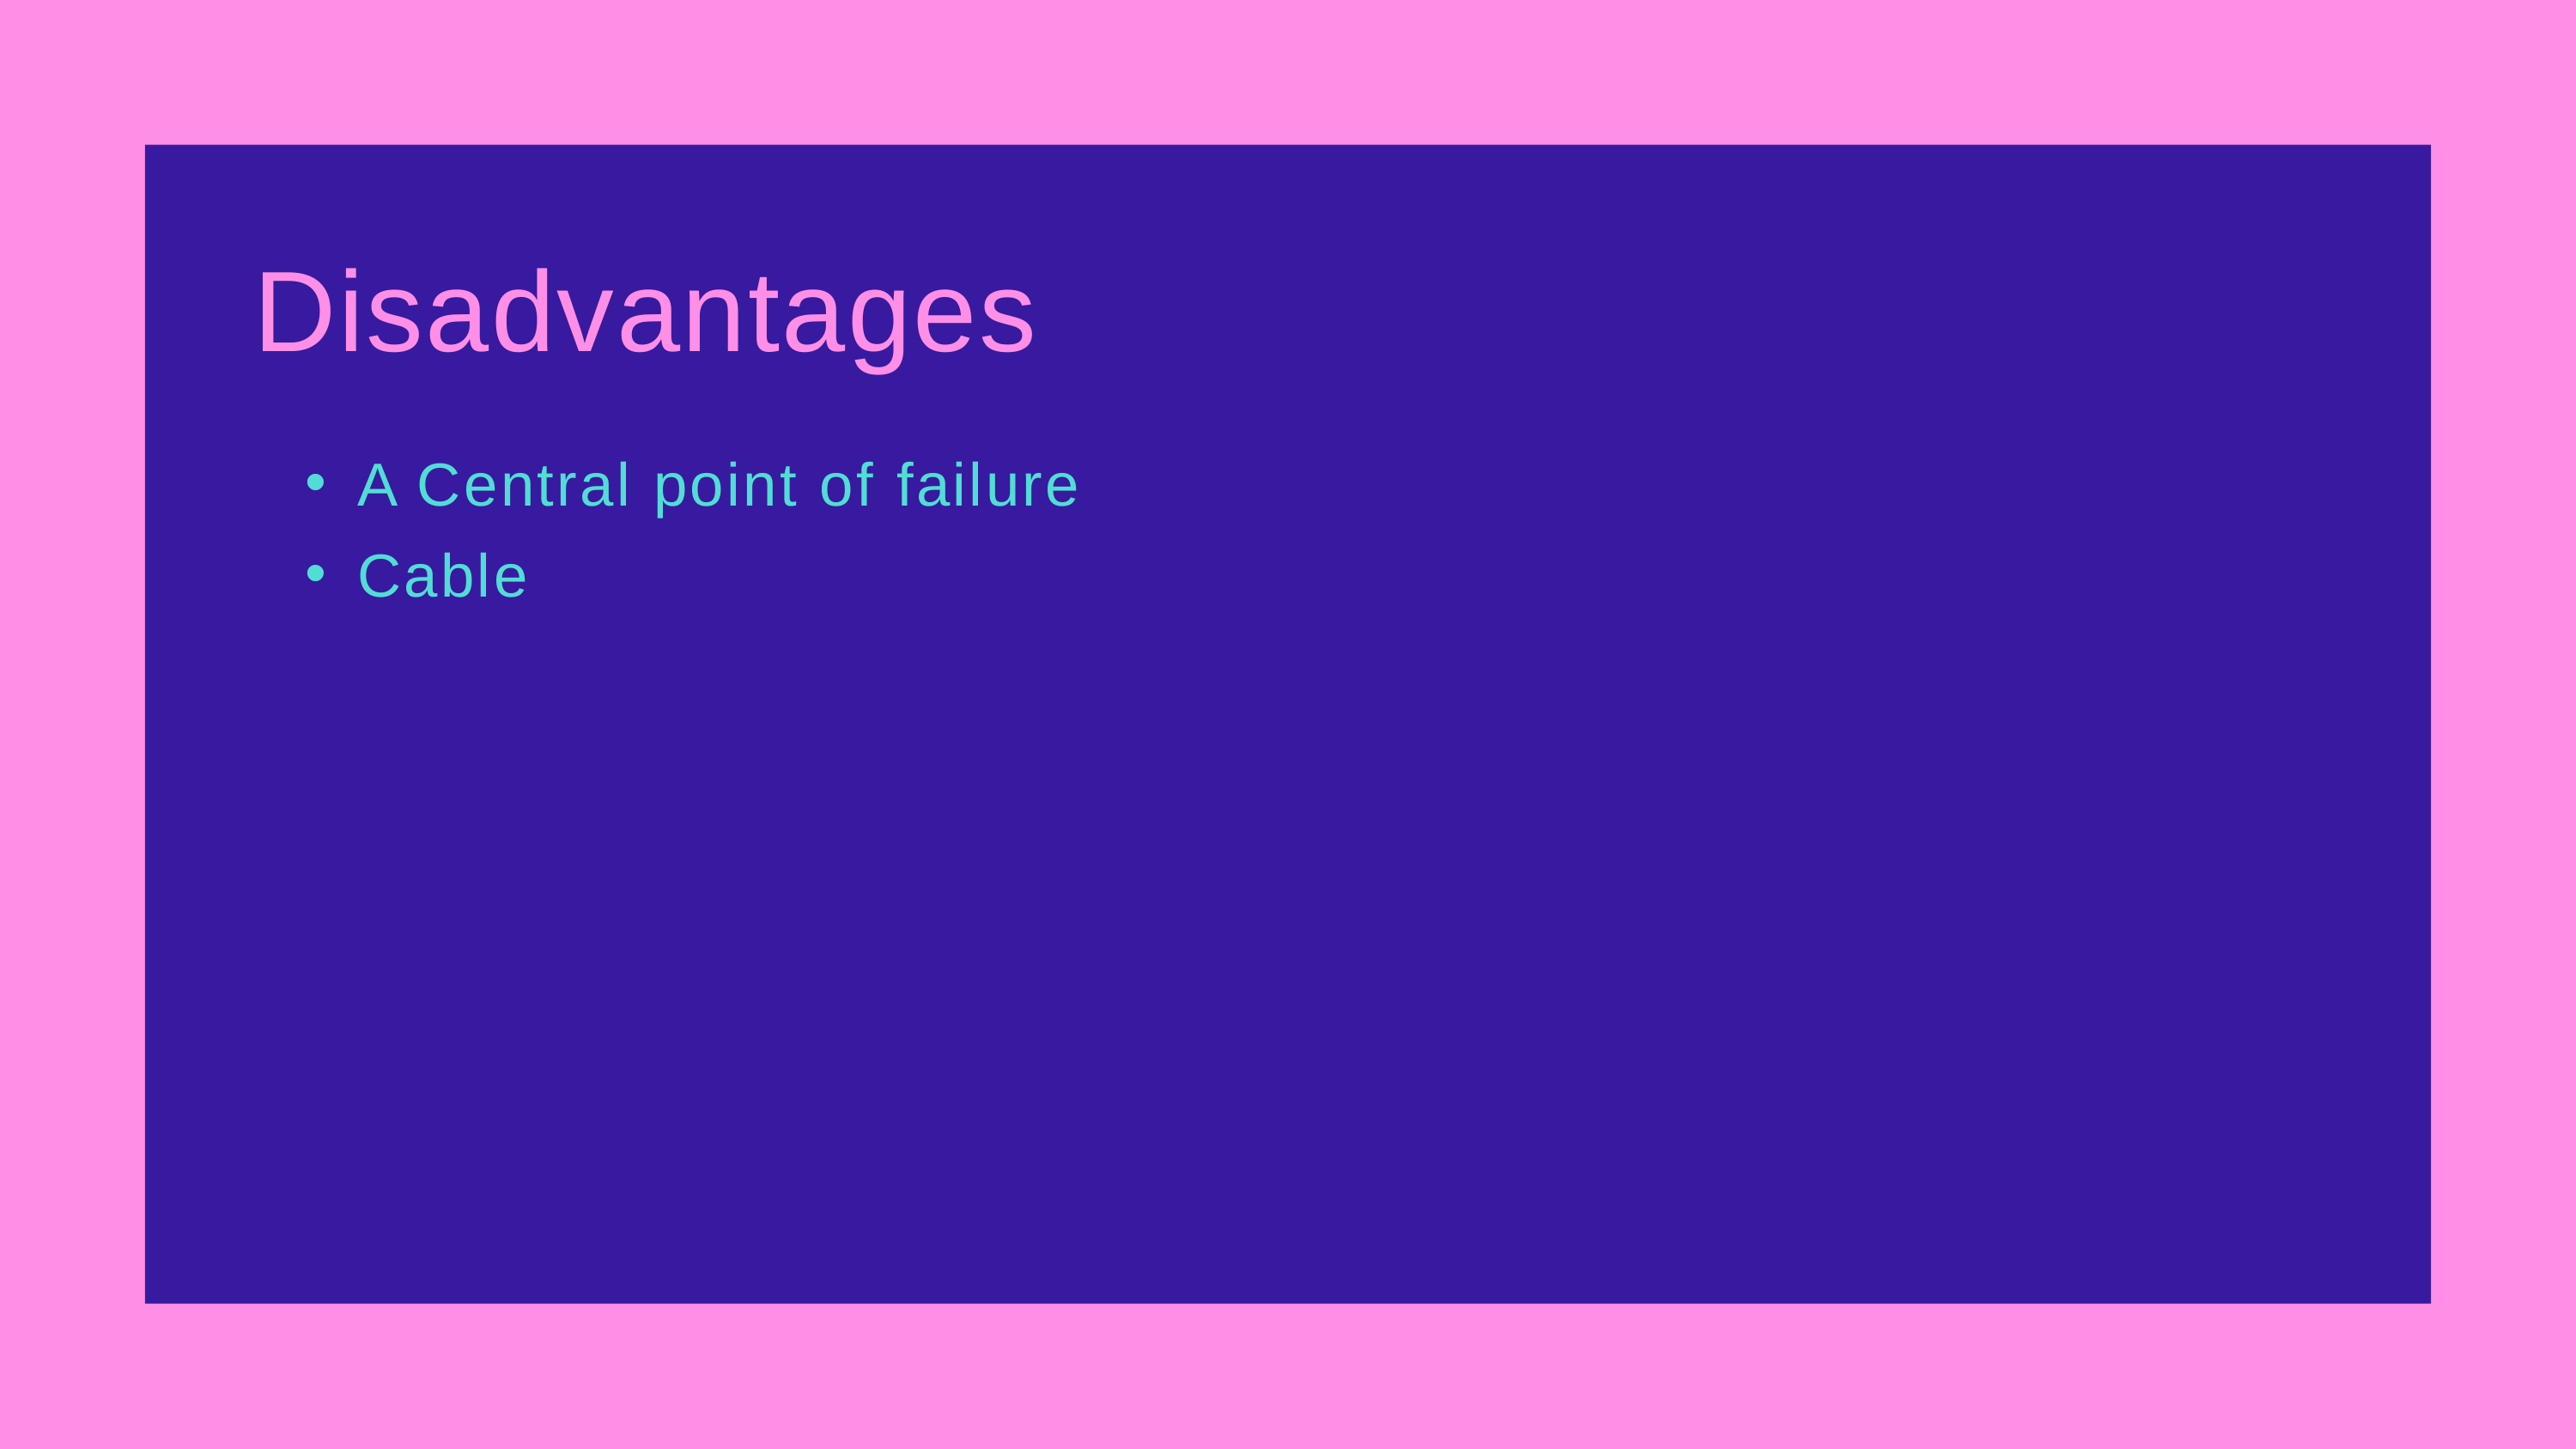

Disadvantages
A Central point of failure
Cable